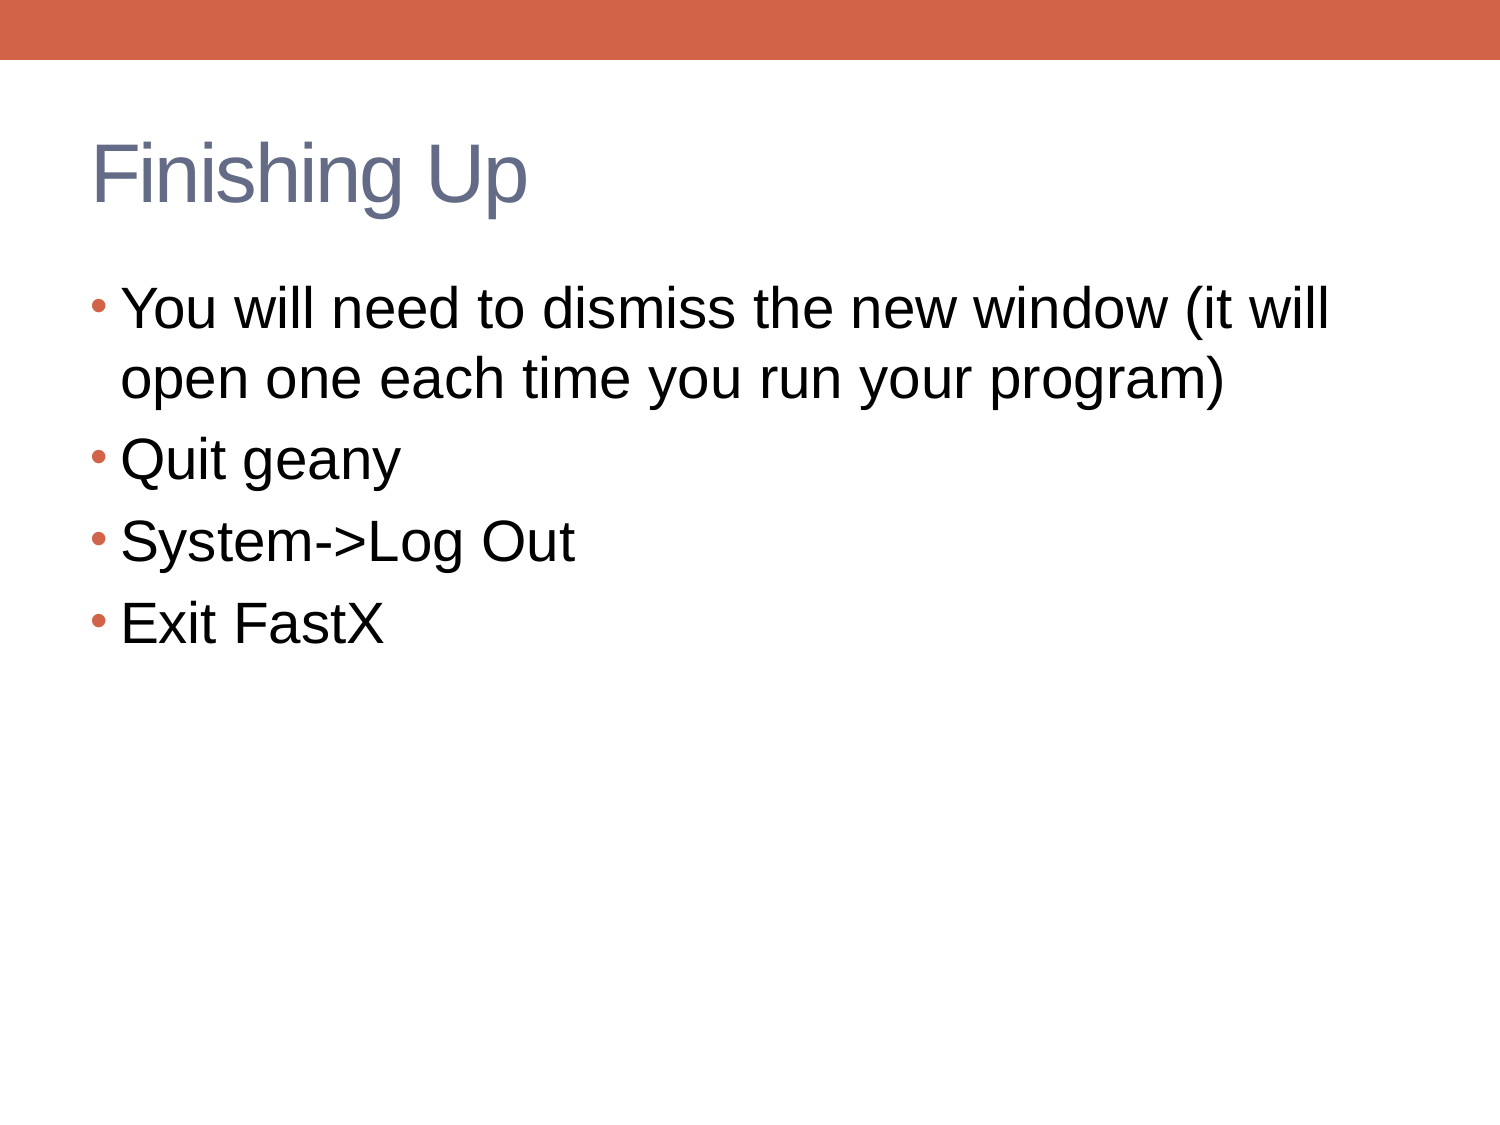

# Finishing Up
You will need to dismiss the new window (it will open one each time you run your program)
Quit geany
System->Log Out
Exit FastX